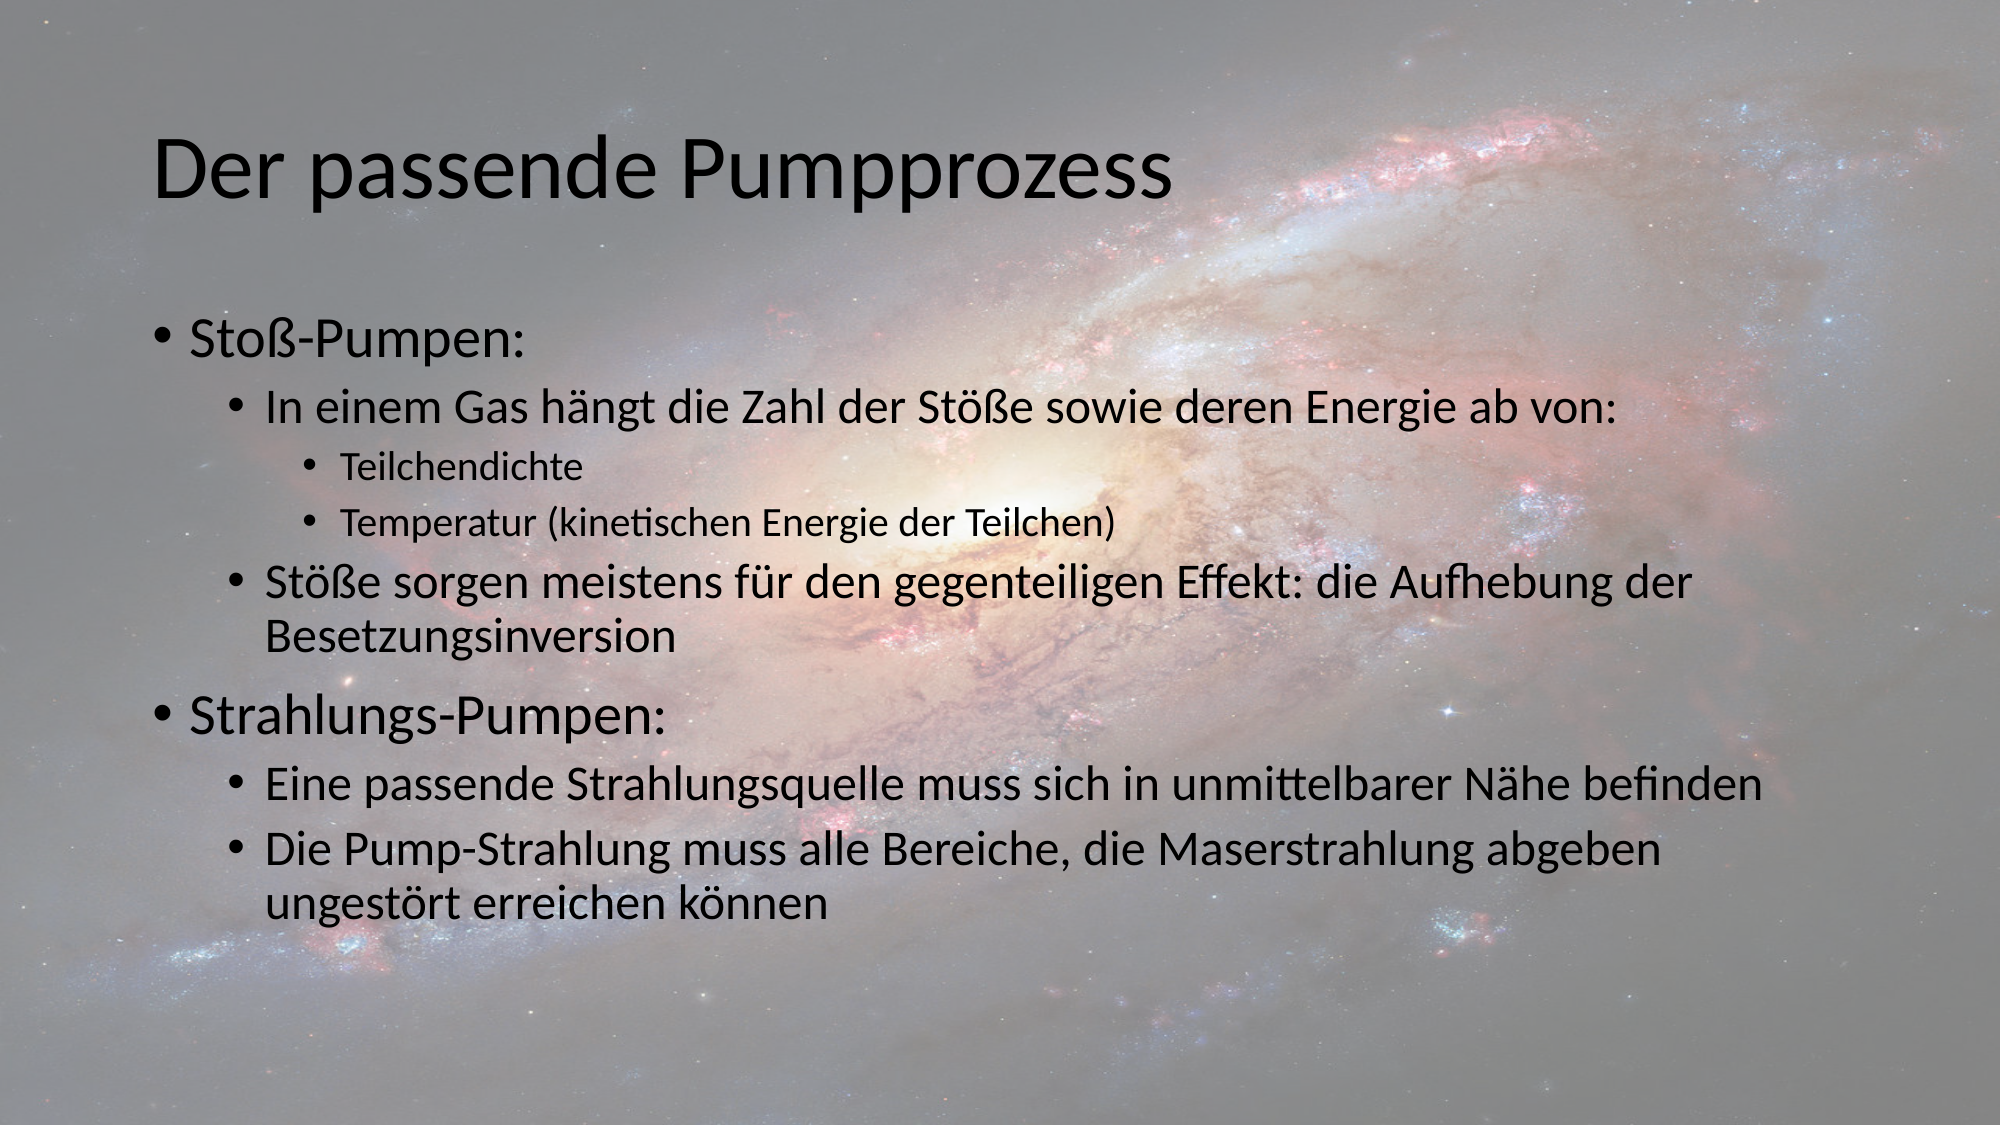

# Der passende Pumpprozess
Stoß-Pumpen:
In einem Gas hängt die Zahl der Stöße sowie deren Energie ab von:
Teilchendichte
Temperatur (kinetischen Energie der Teilchen)
Stöße sorgen meistens für den gegenteiligen Effekt: die Aufhebung der Besetzungsinversion
Strahlungs-Pumpen:
Eine passende Strahlungsquelle muss sich in unmittelbarer Nähe befinden
Die Pump-Strahlung muss alle Bereiche, die Maserstrahlung abgeben ungestört erreichen können